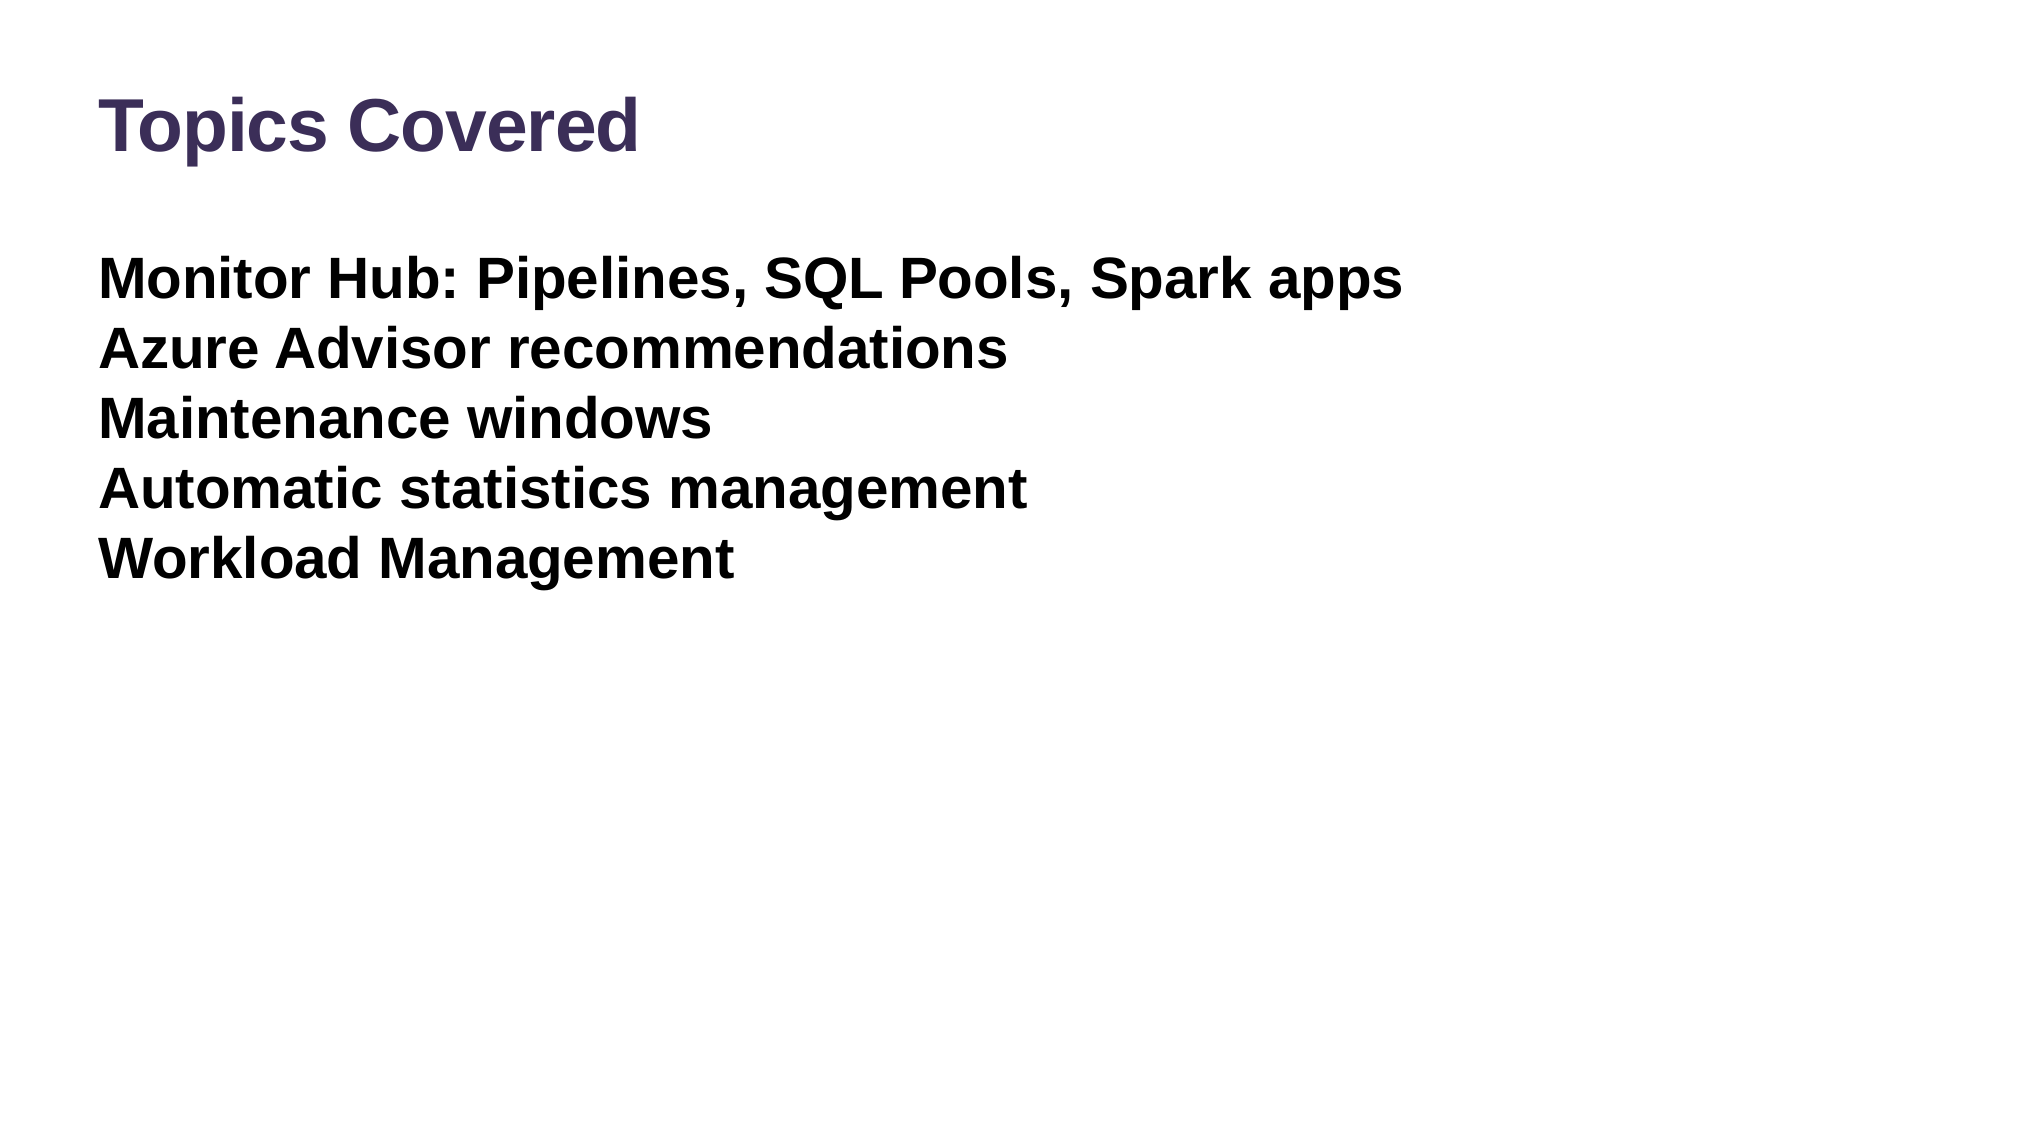

# Topics Covered
Monitor Hub: Pipelines, SQL Pools, Spark apps
Azure Advisor recommendations
Maintenance windows
Automatic statistics management
Workload Management